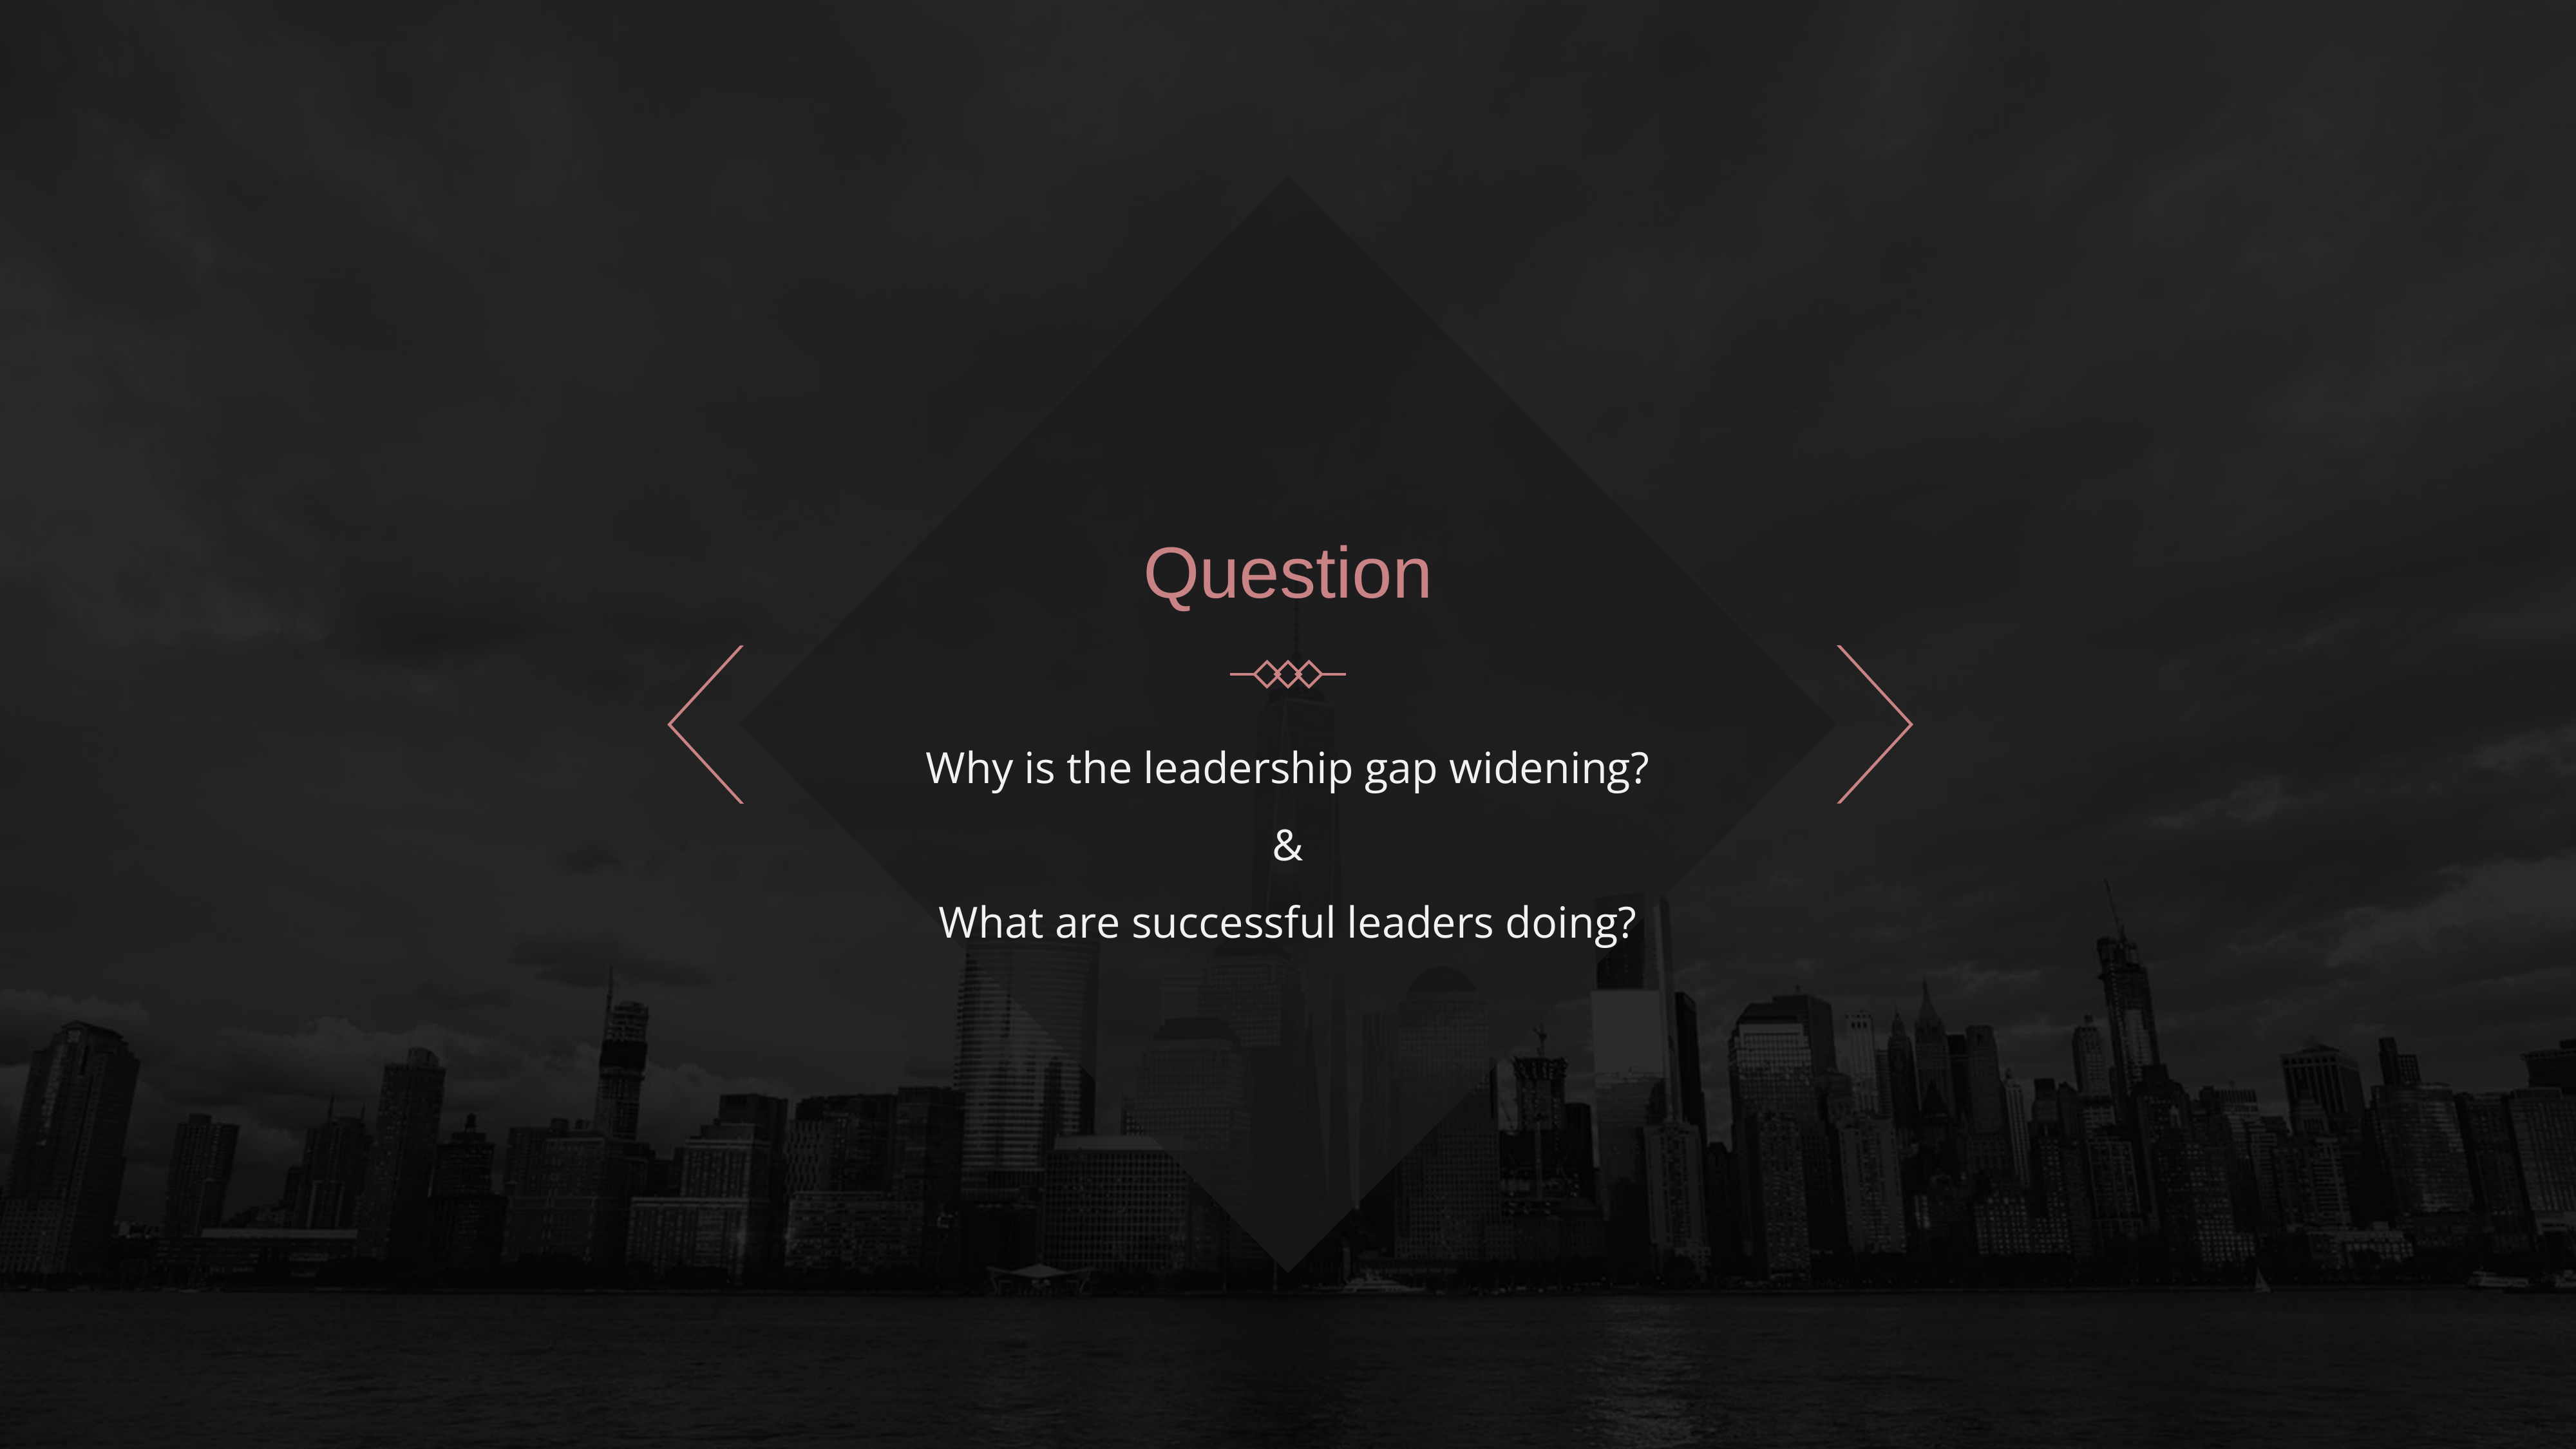

Question

Why is the leadership gap widening?
&
What are successful leaders doing?